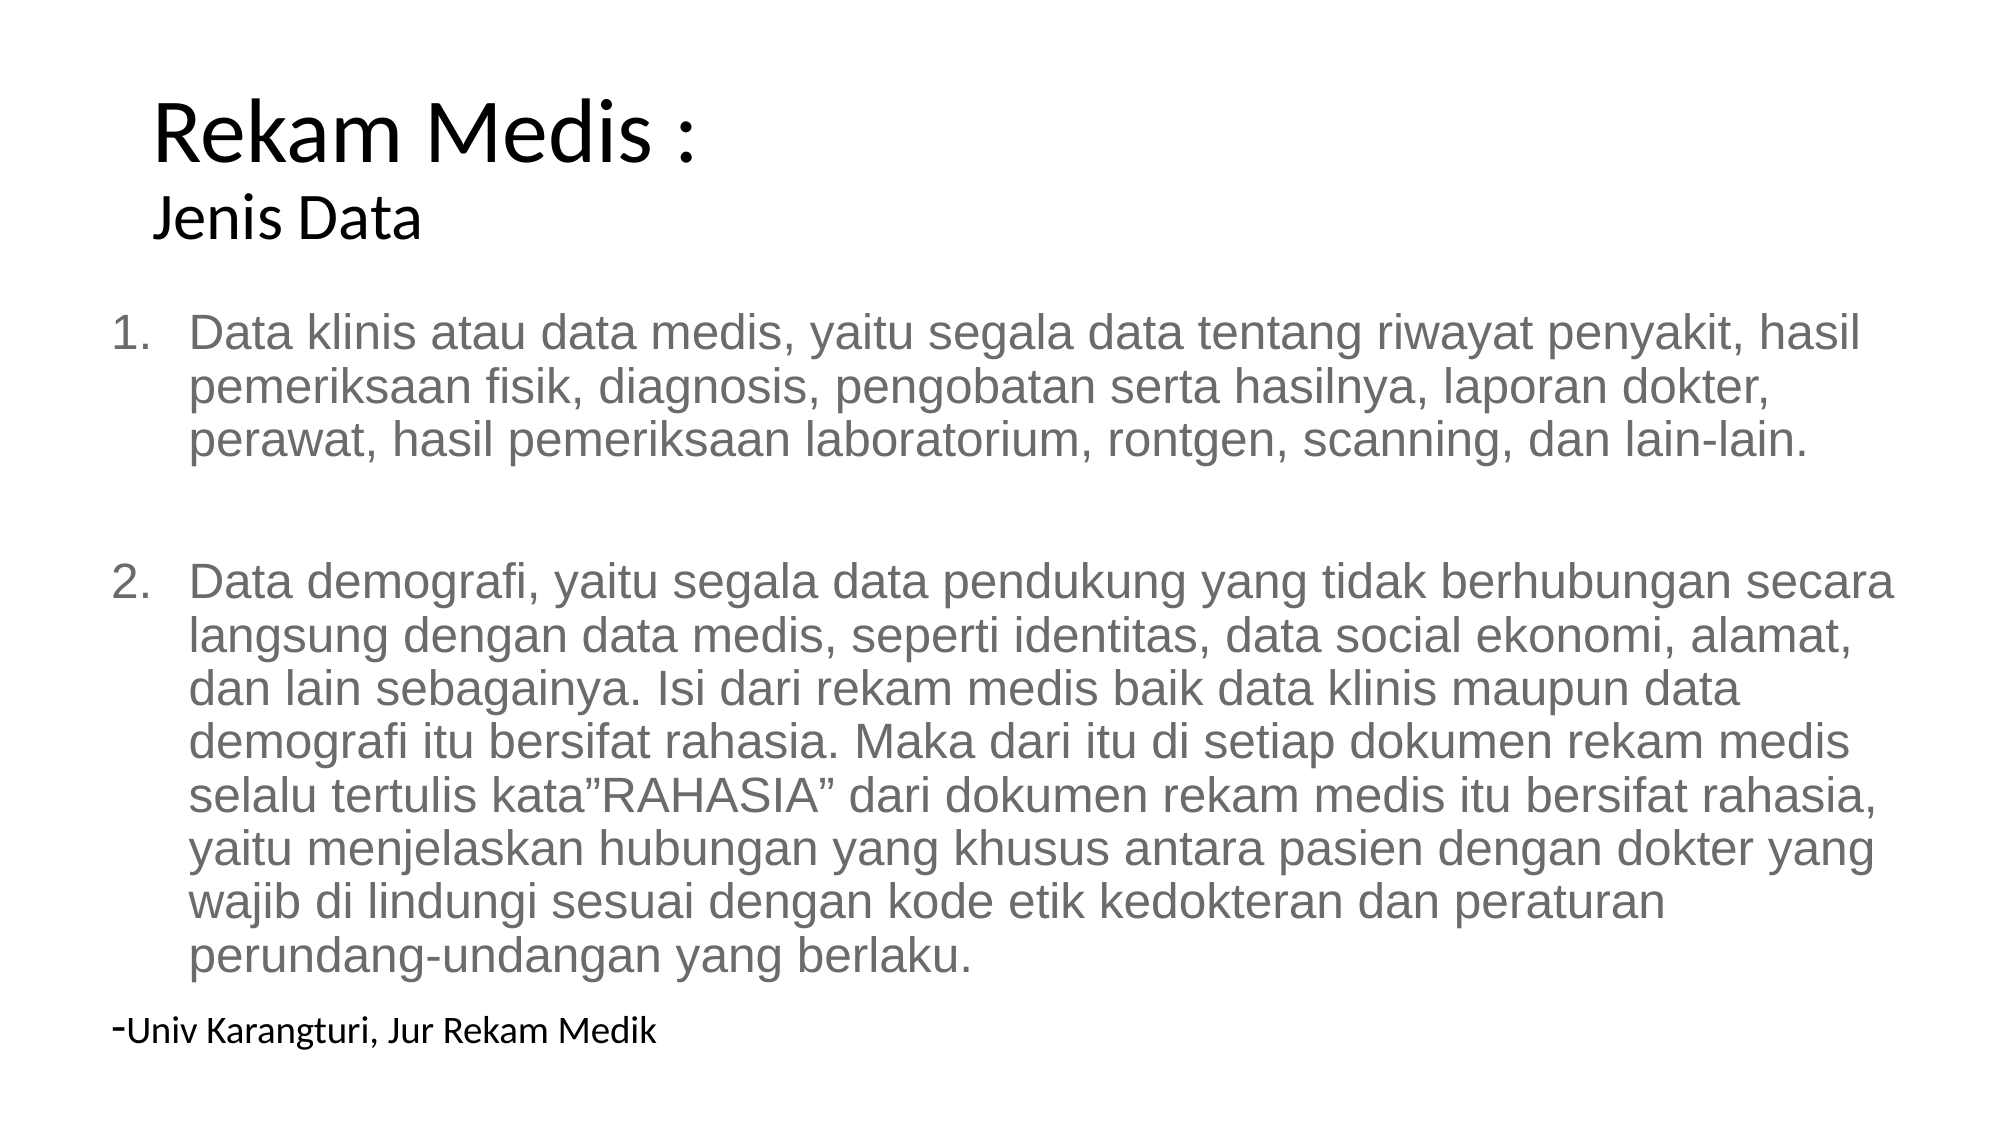

# Rekam Medis : Jenis Data
Data klinis atau data medis, yaitu segala data tentang riwayat penyakit, hasil pemeriksaan fisik, diagnosis, pengobatan serta hasilnya, laporan dokter, perawat, hasil pemeriksaan laboratorium, rontgen, scanning, dan lain-lain.

Data demografi, yaitu segala data pendukung yang tidak berhubungan secara langsung dengan data medis, seperti identitas, data social ekonomi, alamat, dan lain sebagainya. Isi dari rekam medis baik data klinis maupun data demografi itu bersifat rahasia. Maka dari itu di setiap dokumen rekam medis selalu tertulis kata”RAHASIA” dari dokumen rekam medis itu bersifat rahasia, yaitu menjelaskan hubungan yang khusus antara pasien dengan dokter yang wajib di lindungi sesuai dengan kode etik kedokteran dan peraturan perundang-undangan yang berlaku.
-Univ Karangturi, Jur Rekam Medik